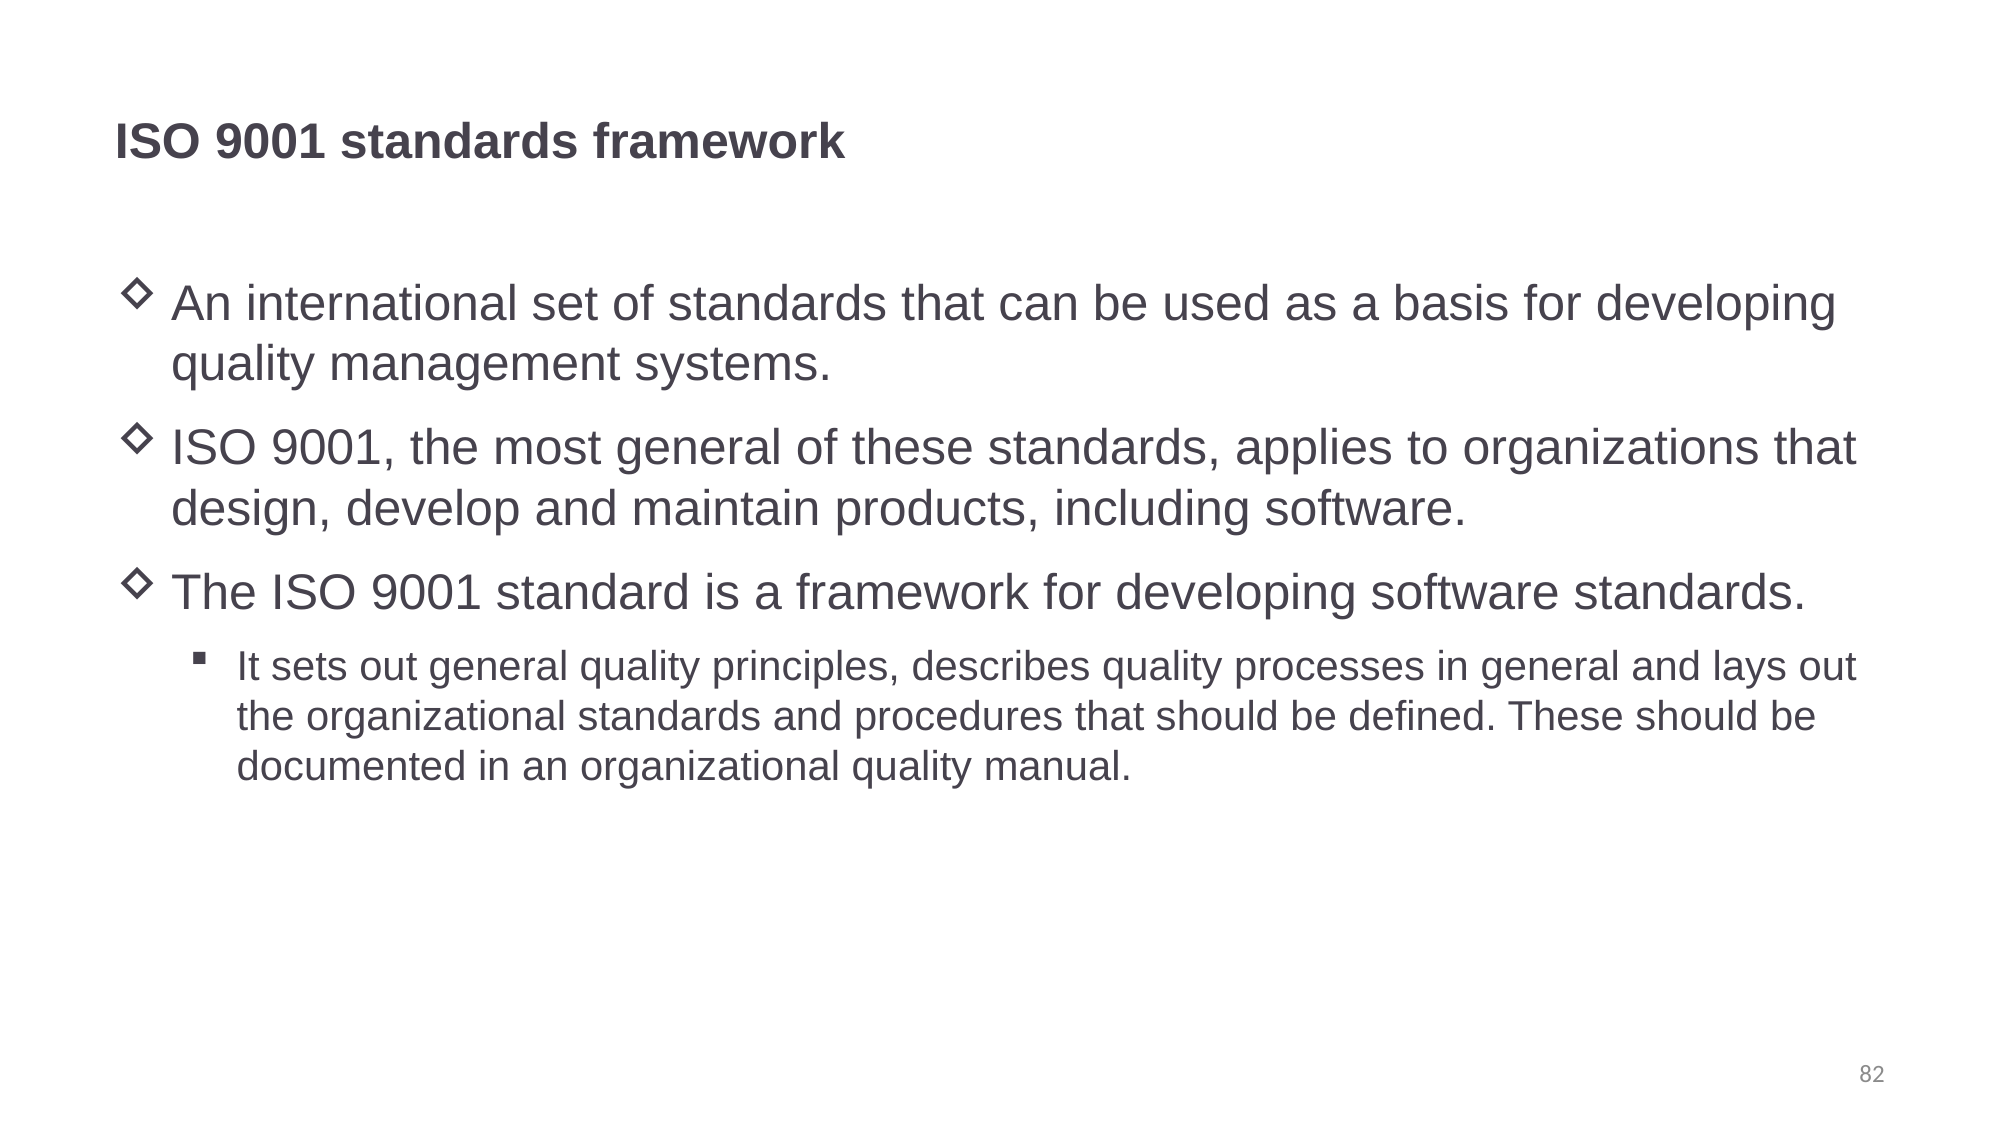

# ISO 9001 standards framework
An international set of standards that can be used as a basis for developing quality management systems.
ISO 9001, the most general of these standards, applies to organizations that design, develop and maintain products, including software.
The ISO 9001 standard is a framework for developing software standards.
It sets out general quality principles, describes quality processes in general and lays out the organizational standards and procedures that should be defined. These should be documented in an organizational quality manual.

82